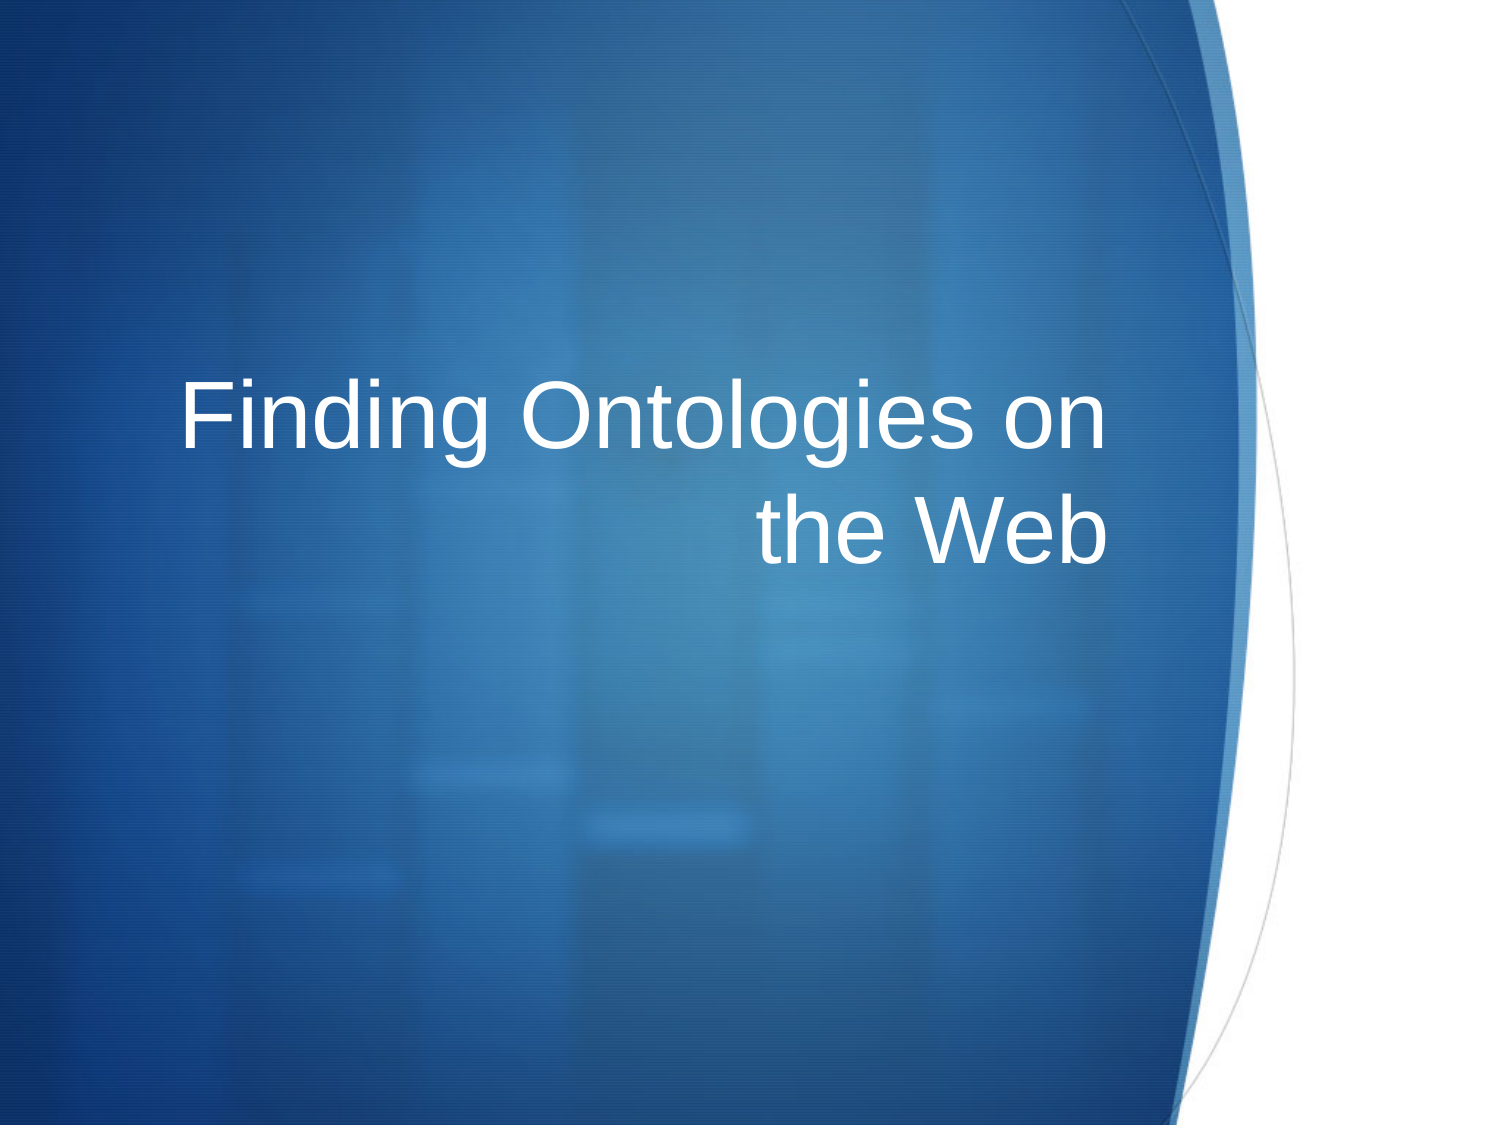

# Finding Ontologies on the Web

124